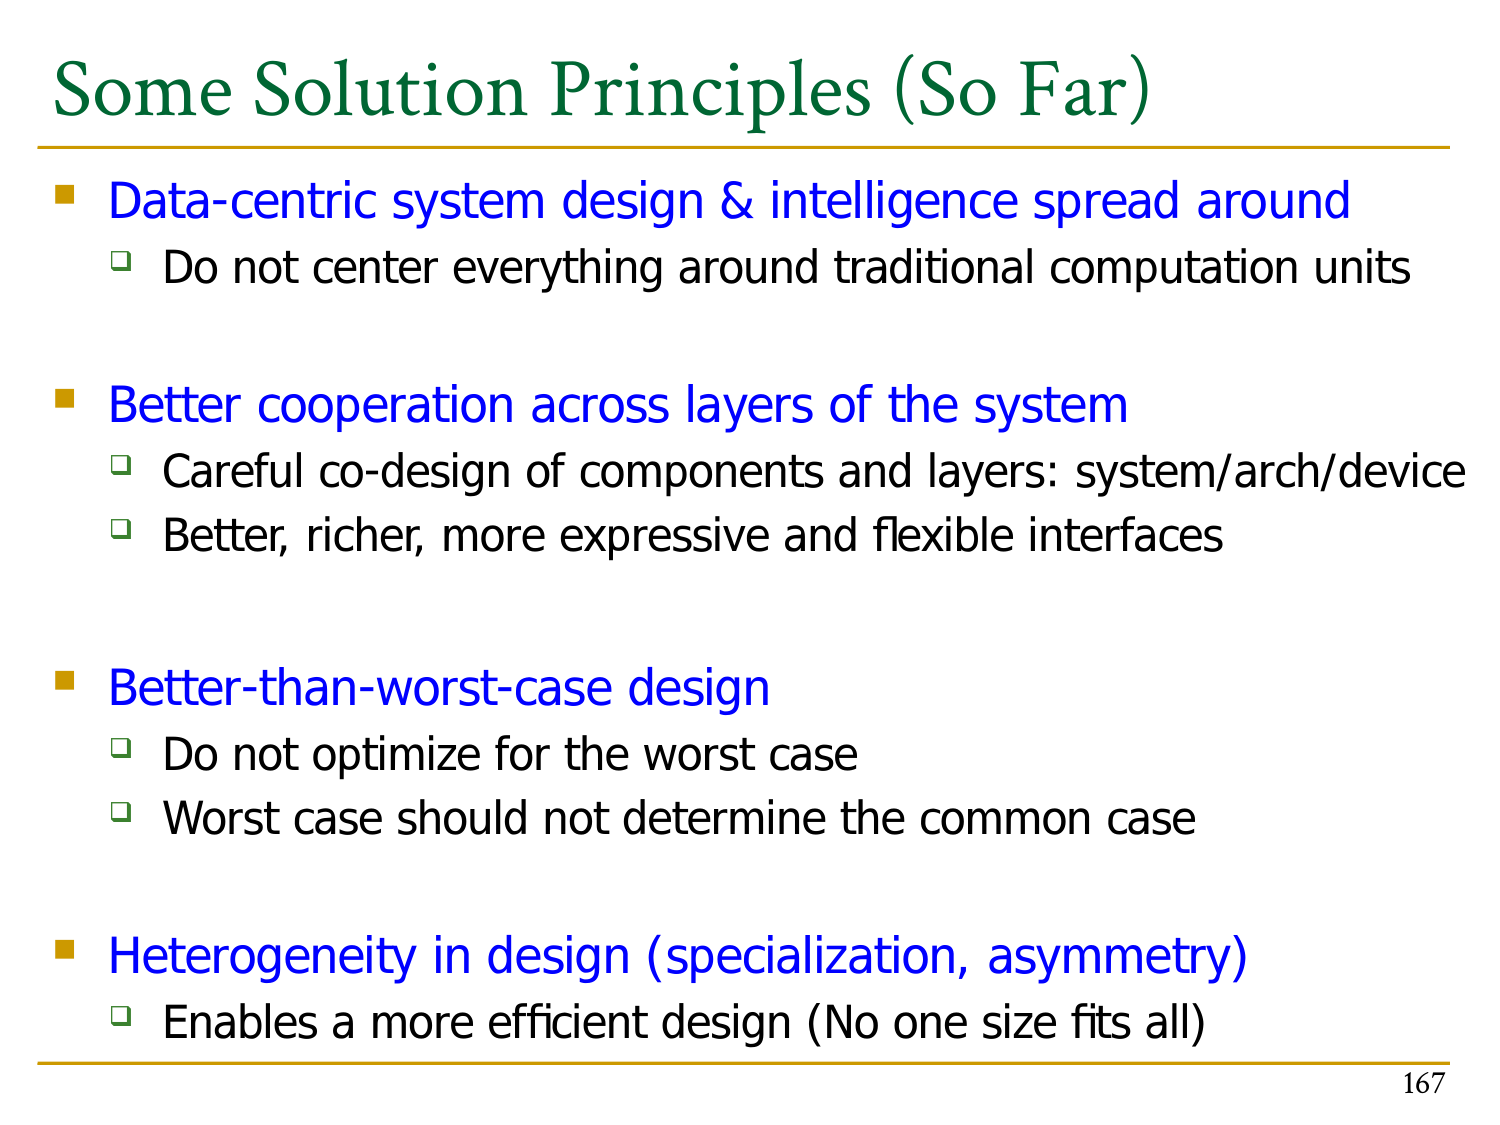

# Some Solution Principles (So Far)
Data-centric system design & intelligence spread around
Do not center everything around traditional computation units

Better cooperation across layers of the system
Careful co-design of components and layers: system/arch/device
Better, richer, more expressive and flexible interfaces

Better-than-worst-case design
Do not optimize for the worst case
Worst case should not determine the common case

Heterogeneity in design (specialization, asymmetry)
Enables a more efficient design (No one size fits all)

167